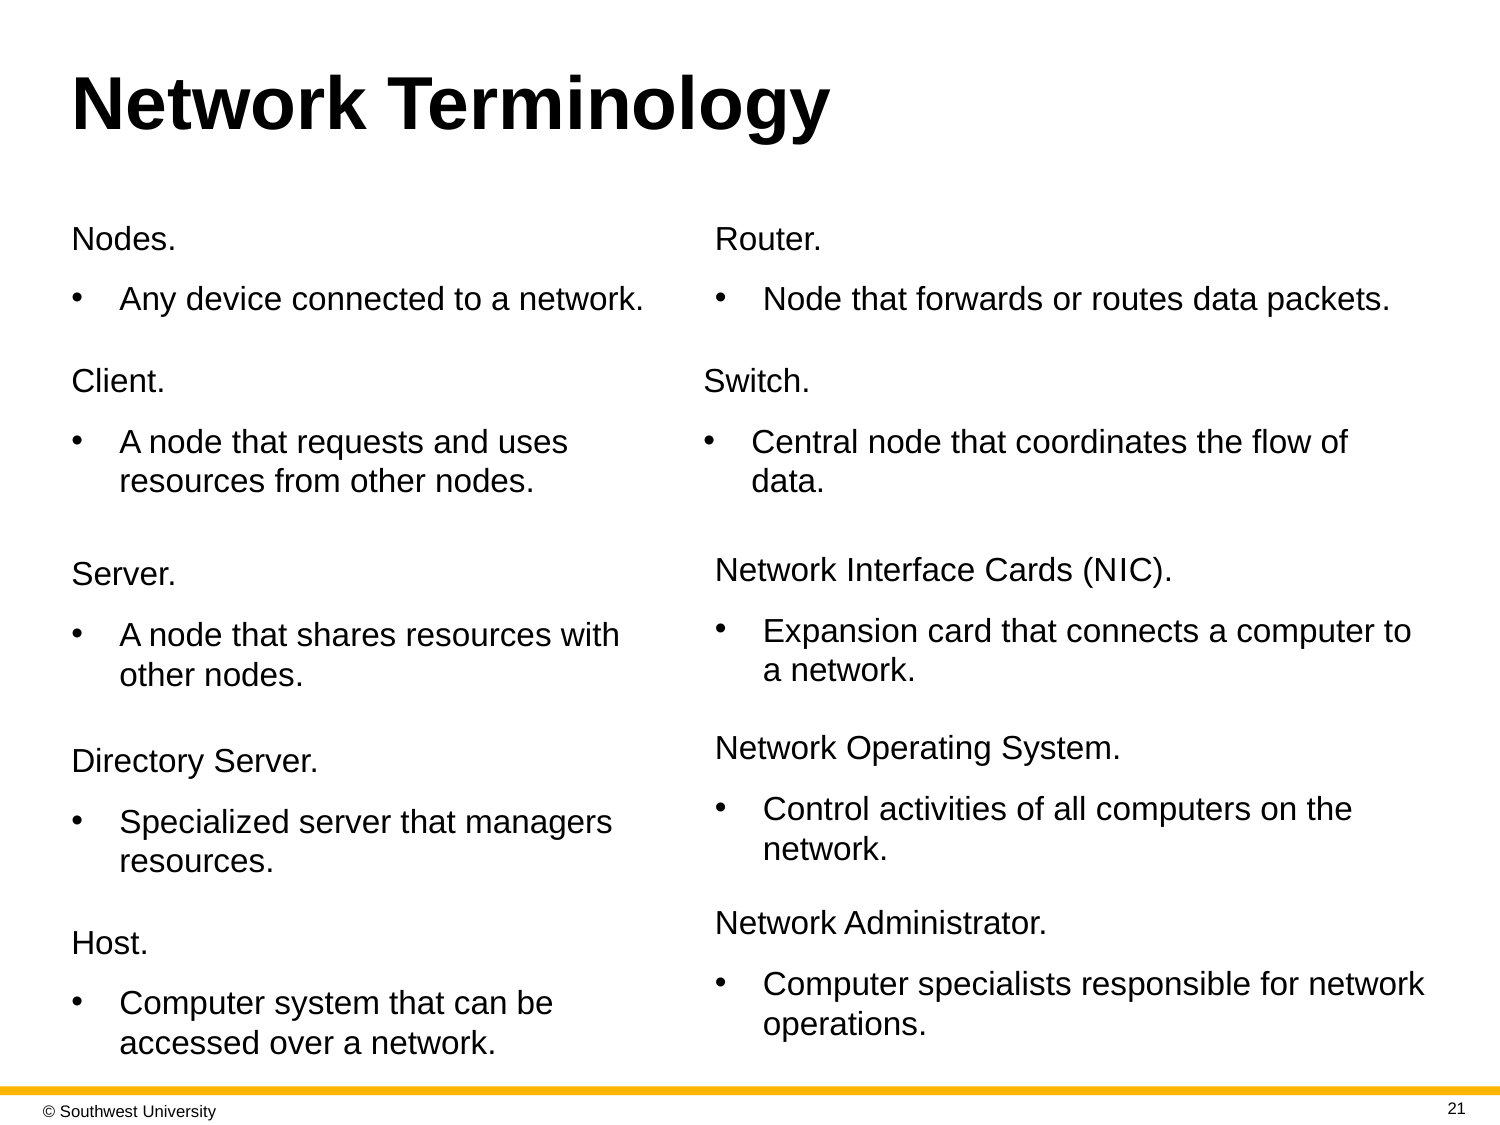

# Network Terminology
Nodes.
Any device connected to a network.
Router.
Node that forwards or routes data packets.
Client.
A node that requests and uses resources from other nodes.
Switch.
Central node that coordinates the flow of data.
Network Interface Cards (N  I C).
Expansion card that connects a computer to a network.
Server.
A node that shares resources with other nodes.
Network Operating System.
Control activities of all computers on the network.
Directory Server.
Specialized server that managers resources.
Network Administrator.
Computer specialists responsible for network operations.
Host.
Computer system that can be accessed over a network.
21